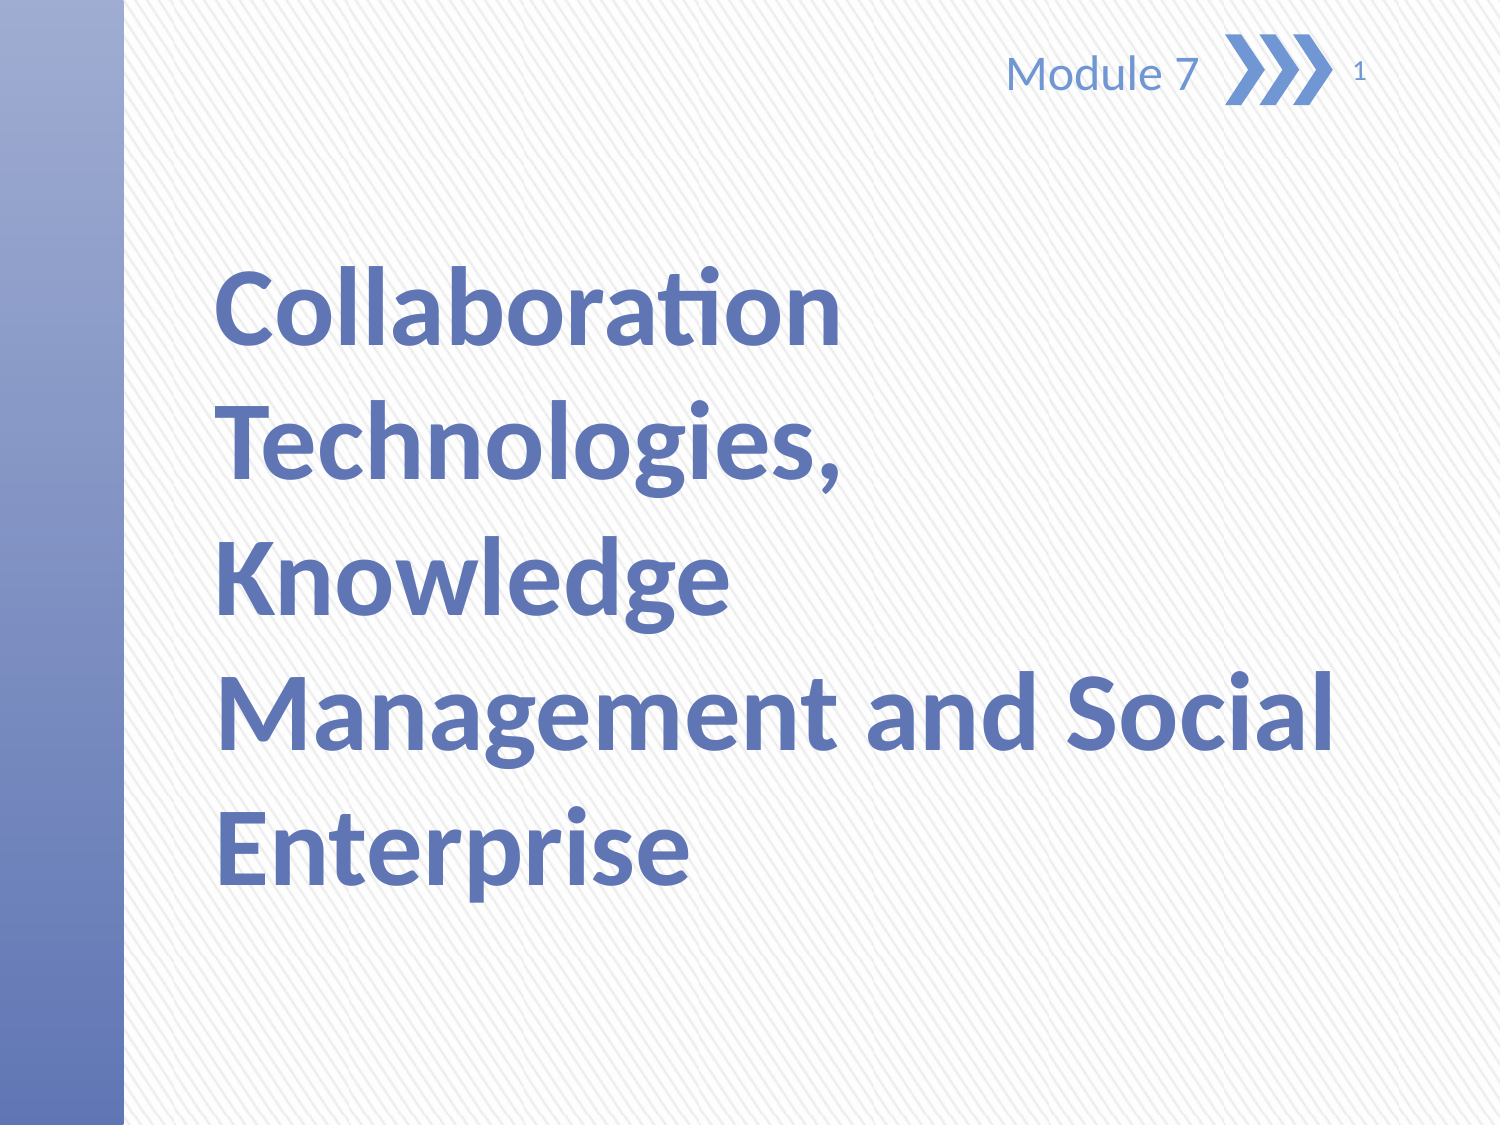

Module 7
1
# Collaboration Technologies, Knowledge Management and Social Enterprise